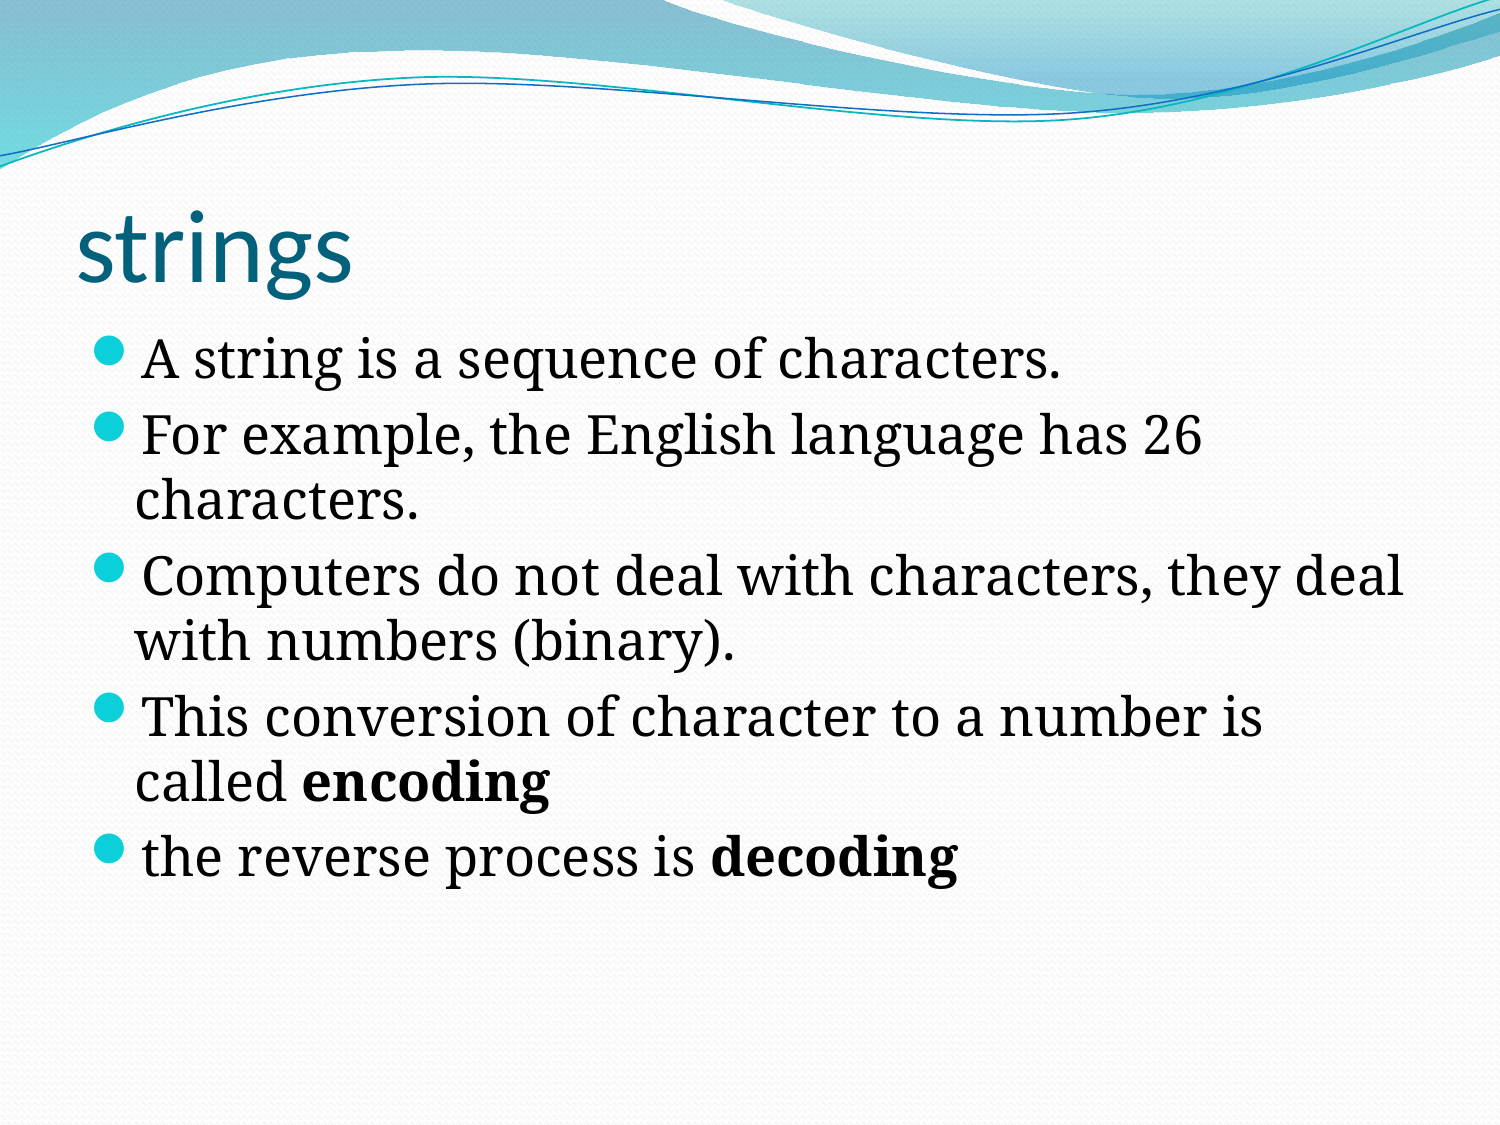

# strings
A string is a sequence of characters.
For example, the English language has 26 characters.
Computers do not deal with characters, they deal with numbers (binary).
This conversion of character to a number is called encoding
the reverse process is decoding